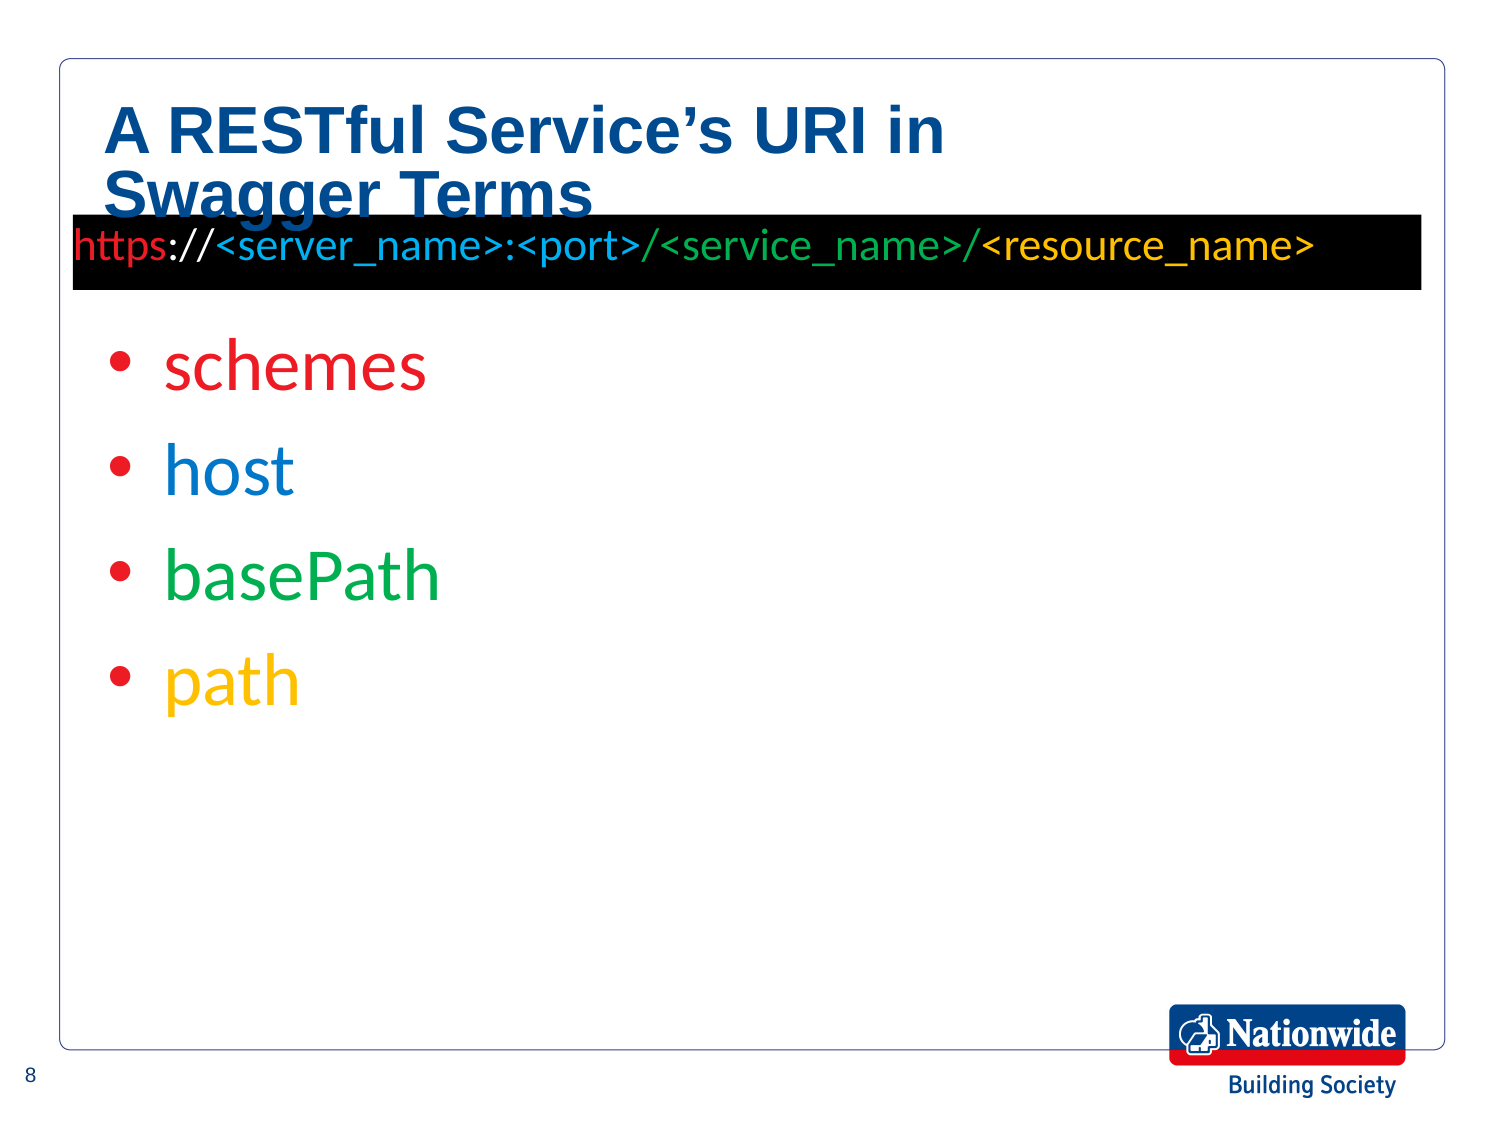

A RESTful Service’s URI in Swagger Terms
https://<server_name>:<port>/<service_name>/<resource_name>

schemes
host
basePath
path